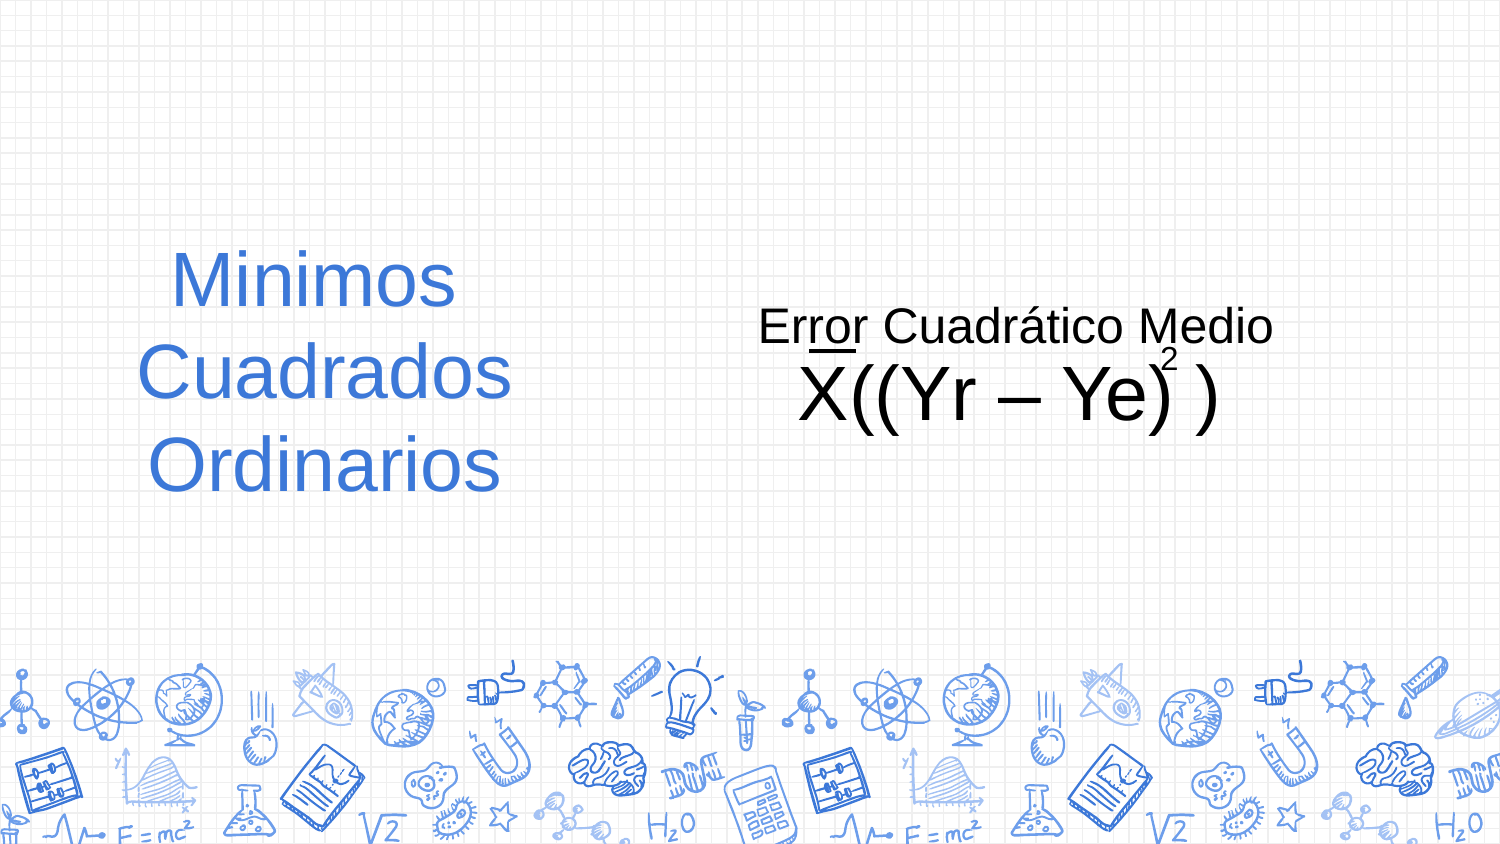

# Minimos Cuadrados Ordinarios
Error Cuadrático Medio
2
X((Yr – Ye) )